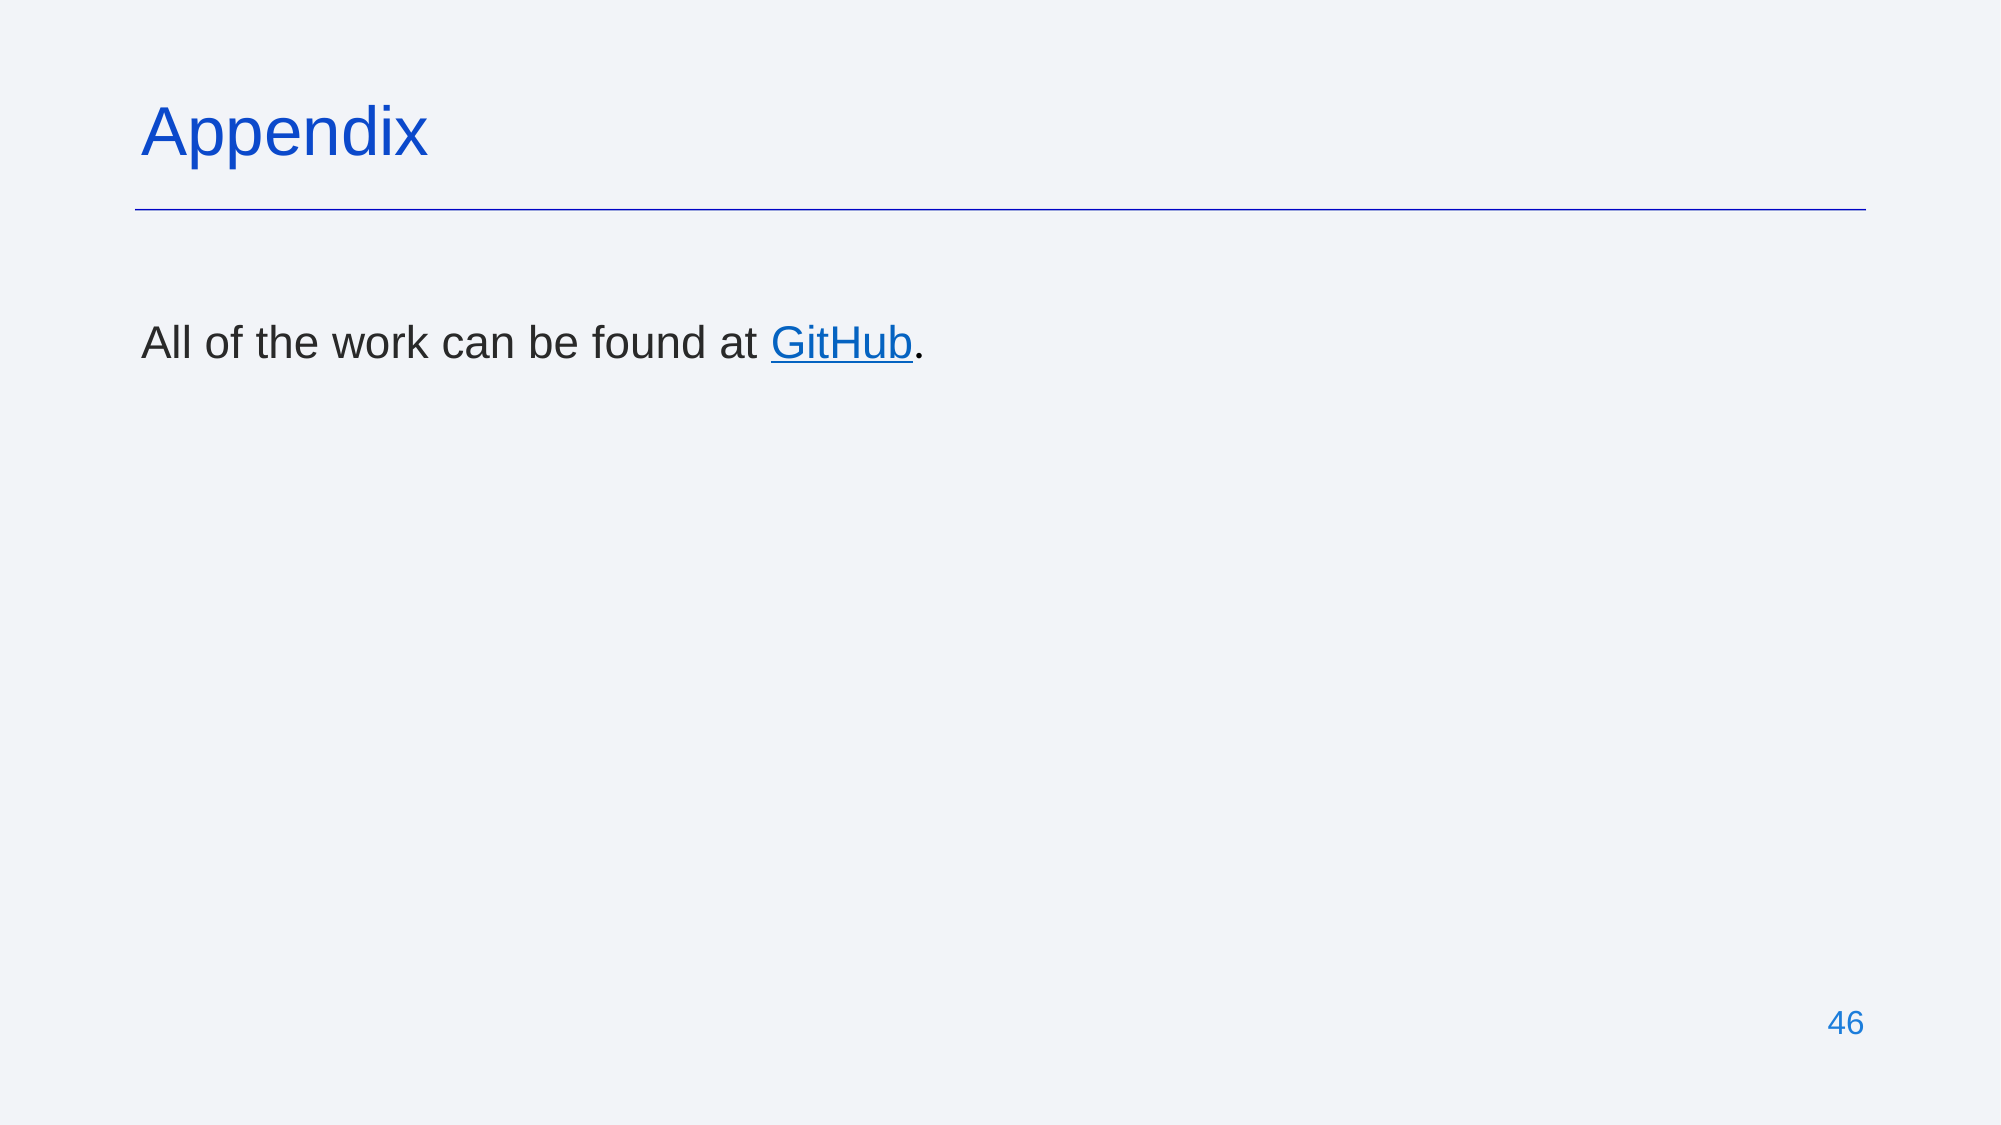

Appendix
All of the work can be found at GitHub.
46